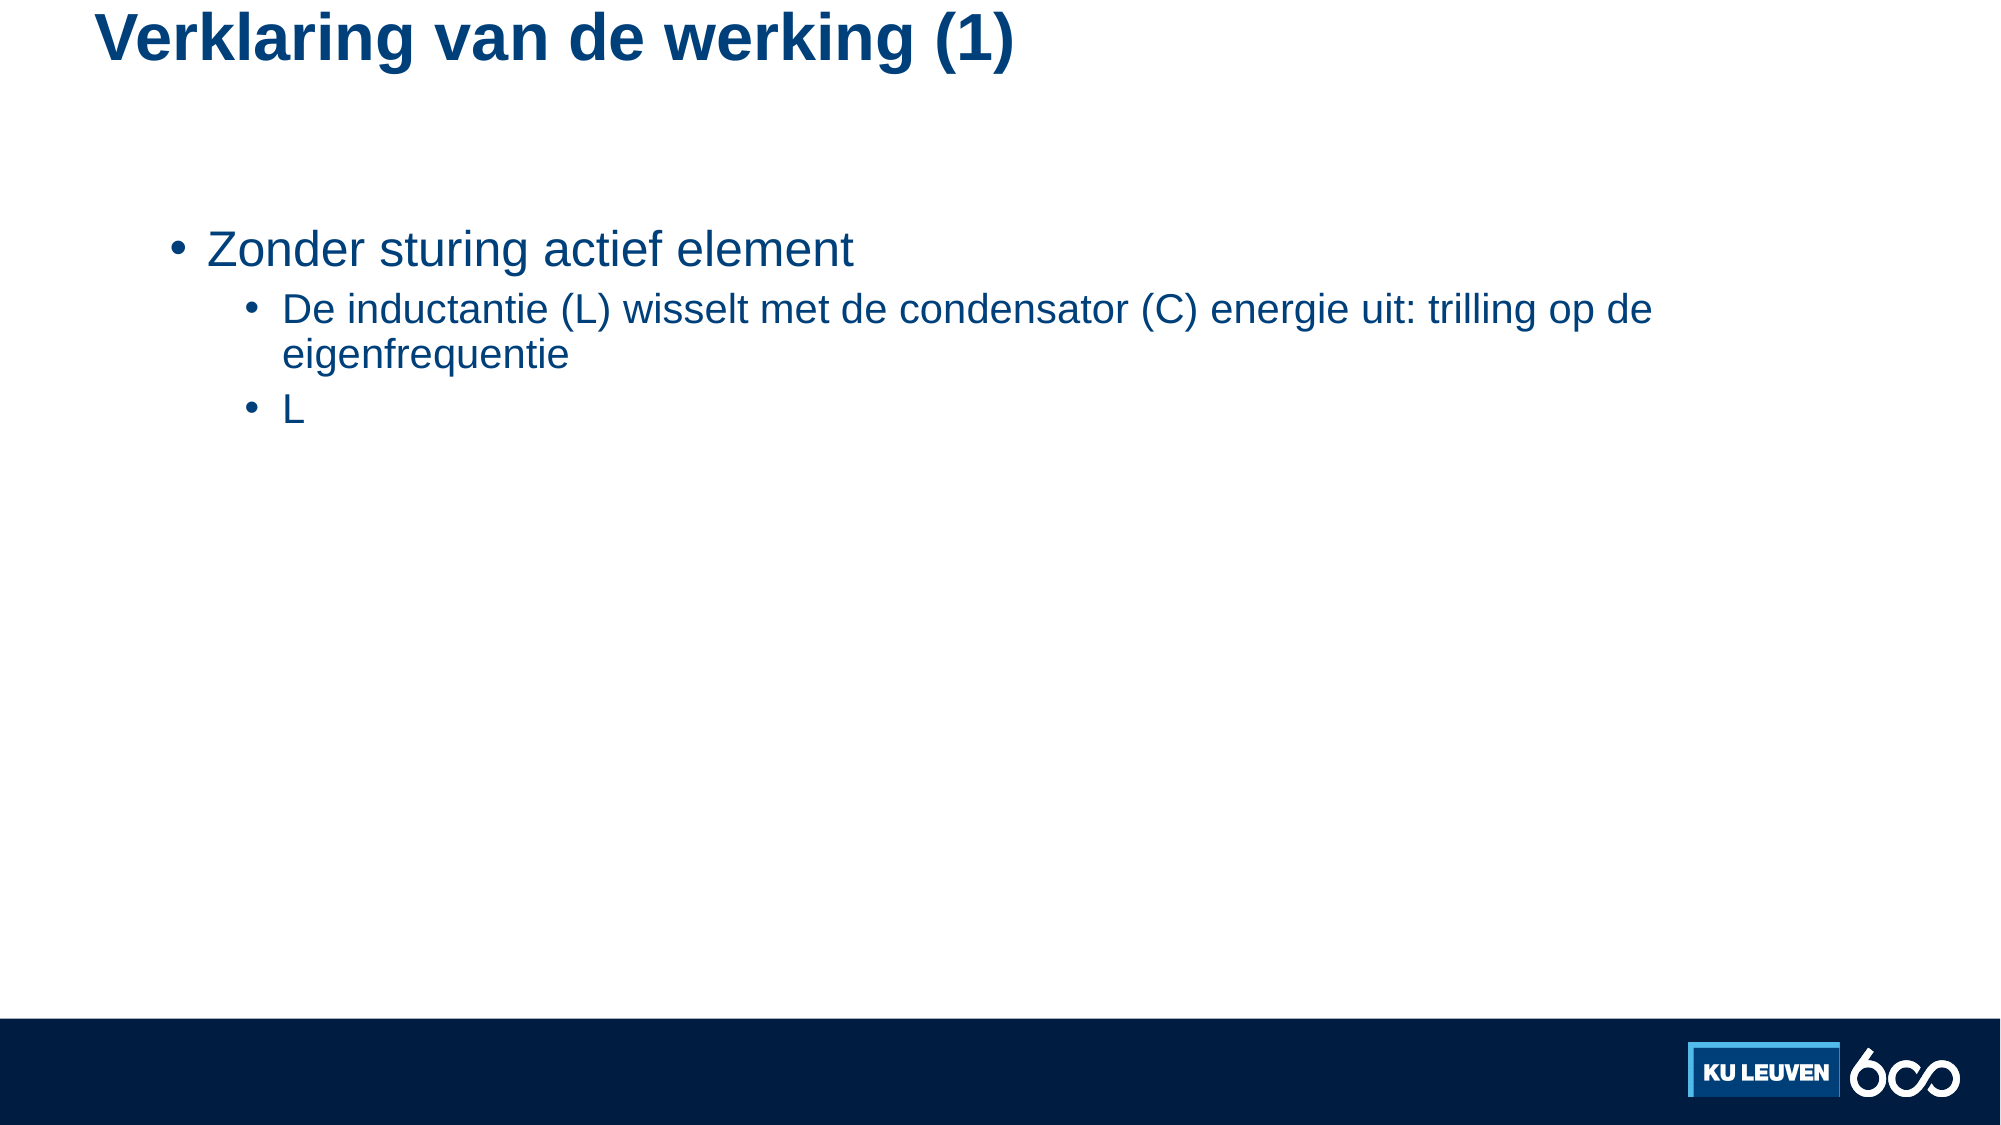

# Verklaring van de werking (1)

Zonder sturing actief element
De inductantie (L) wisselt met de condensator (C) energie uit: trilling op de eigenfrequentie
L